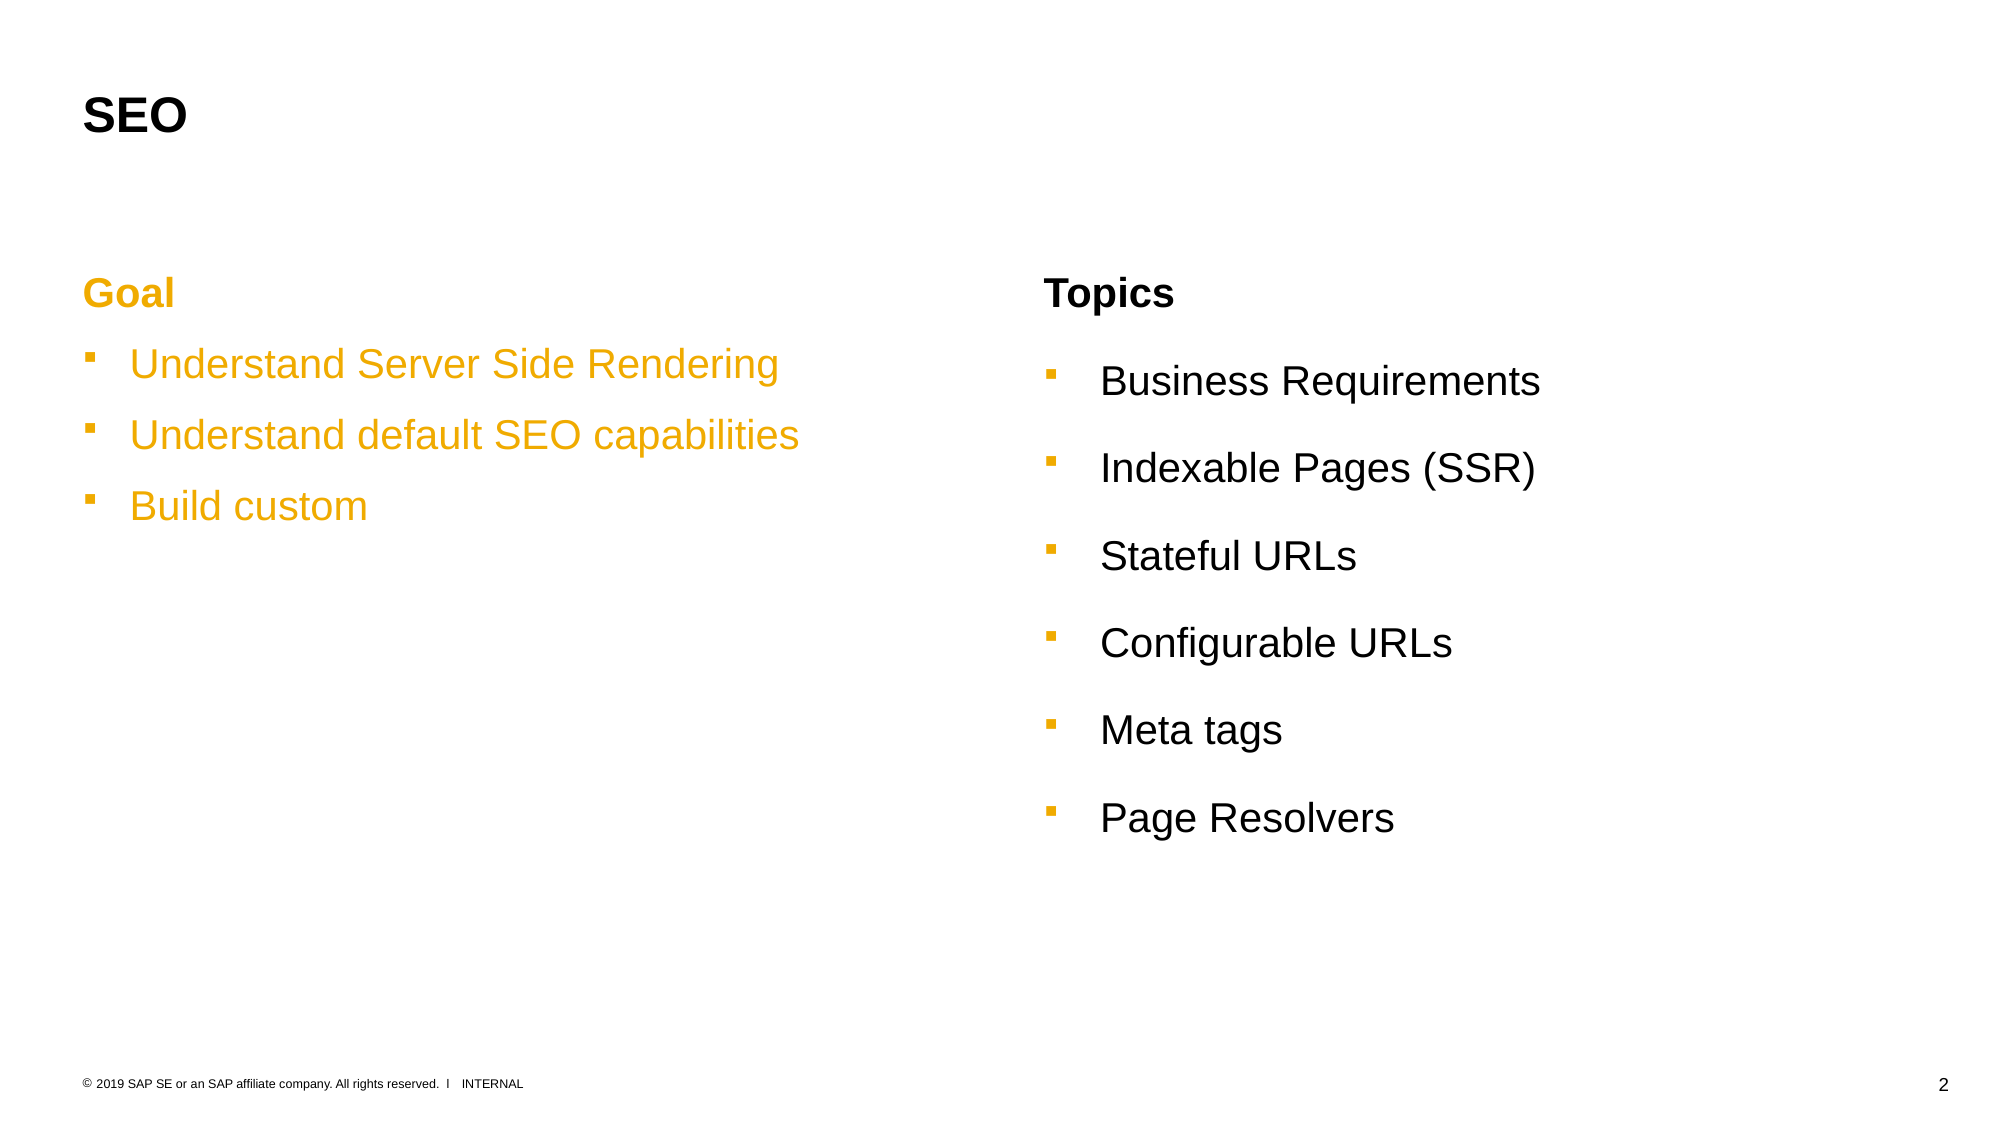

# SEO
Goal
Understand Server Side Rendering
Understand default SEO capabilities
Build custom
Topics
Business Requirements
Indexable Pages (SSR)
Stateful URLs
Configurable URLs
Meta tags
Page Resolvers